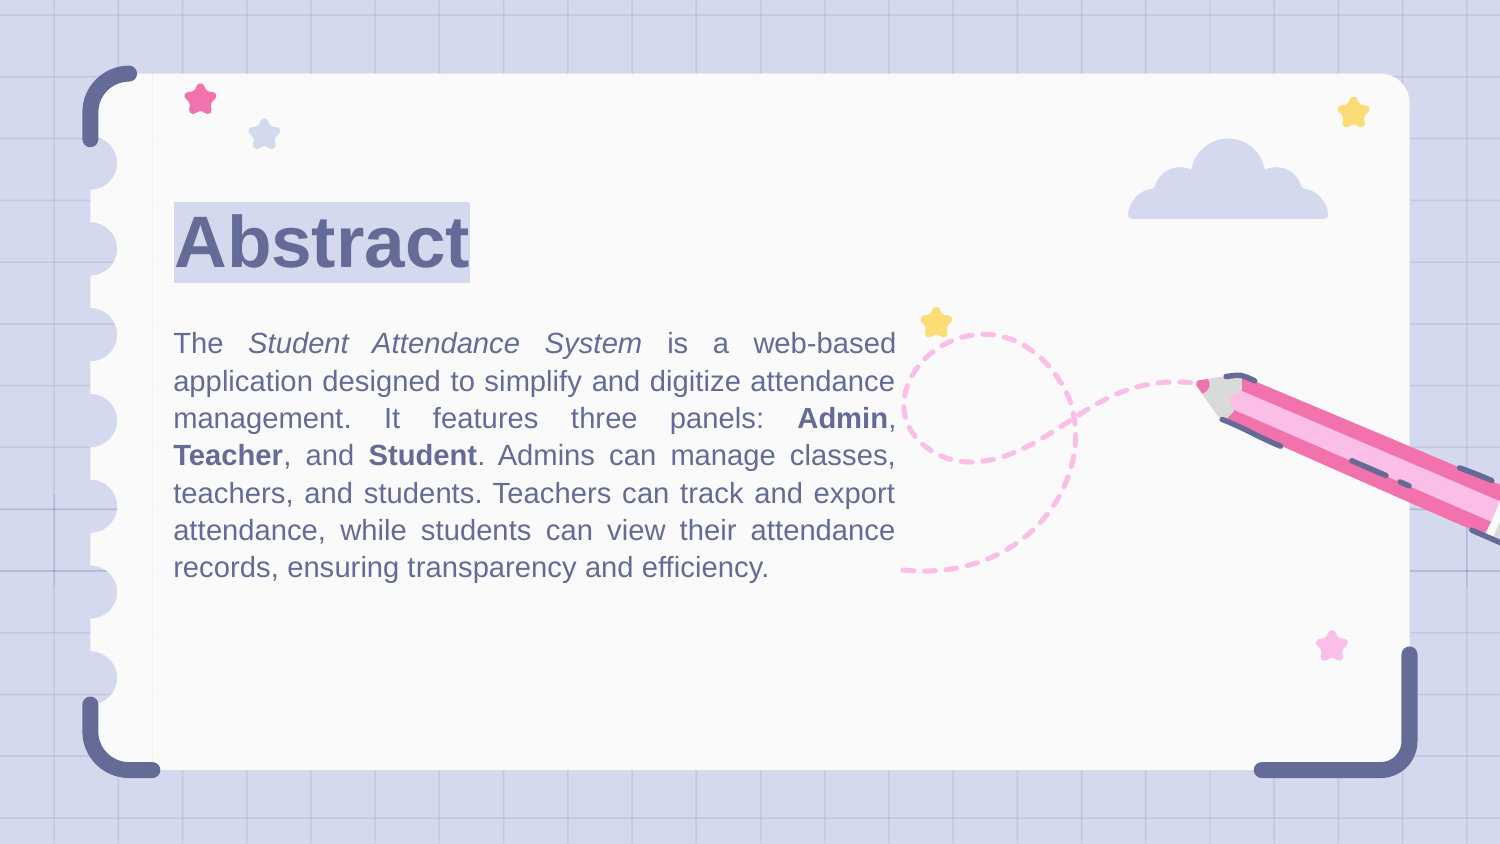

# Abstract

The Student Attendance System is a web-based application designed to simplify and digitize attendance management. It features three panels: Admin, Teacher, and Student. Admins can manage classes, teachers, and students. Teachers can track and export attendance, while students can view their attendance records, ensuring transparency and efficiency.